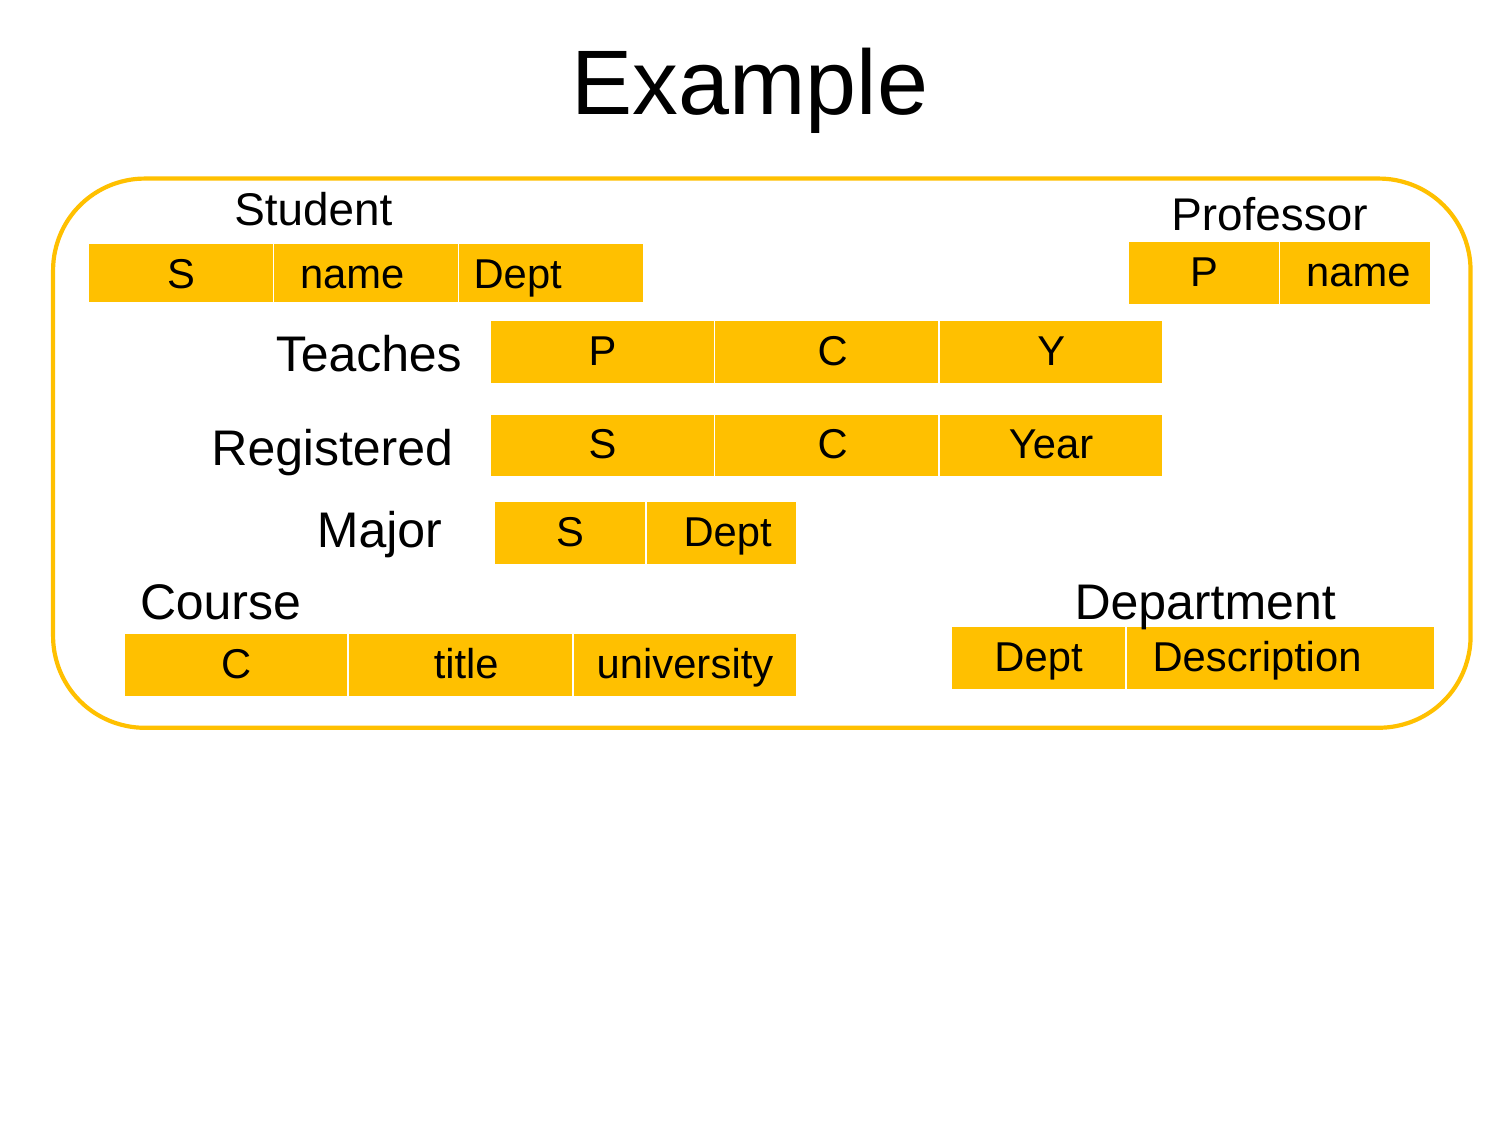

# Example
Student
Professor

| P | name |
| --- | --- |
| S | name | Dept |
| --- | --- | --- |
Teaches
| P | C | Y |
| --- | --- | --- |
Registered
| S | C | Year |
| --- | --- | --- |
Major
| S | Dept |
| --- | --- |
Course
Department
| Dept | Description |
| --- | --- |
| C | title | university |
| --- | --- | --- |